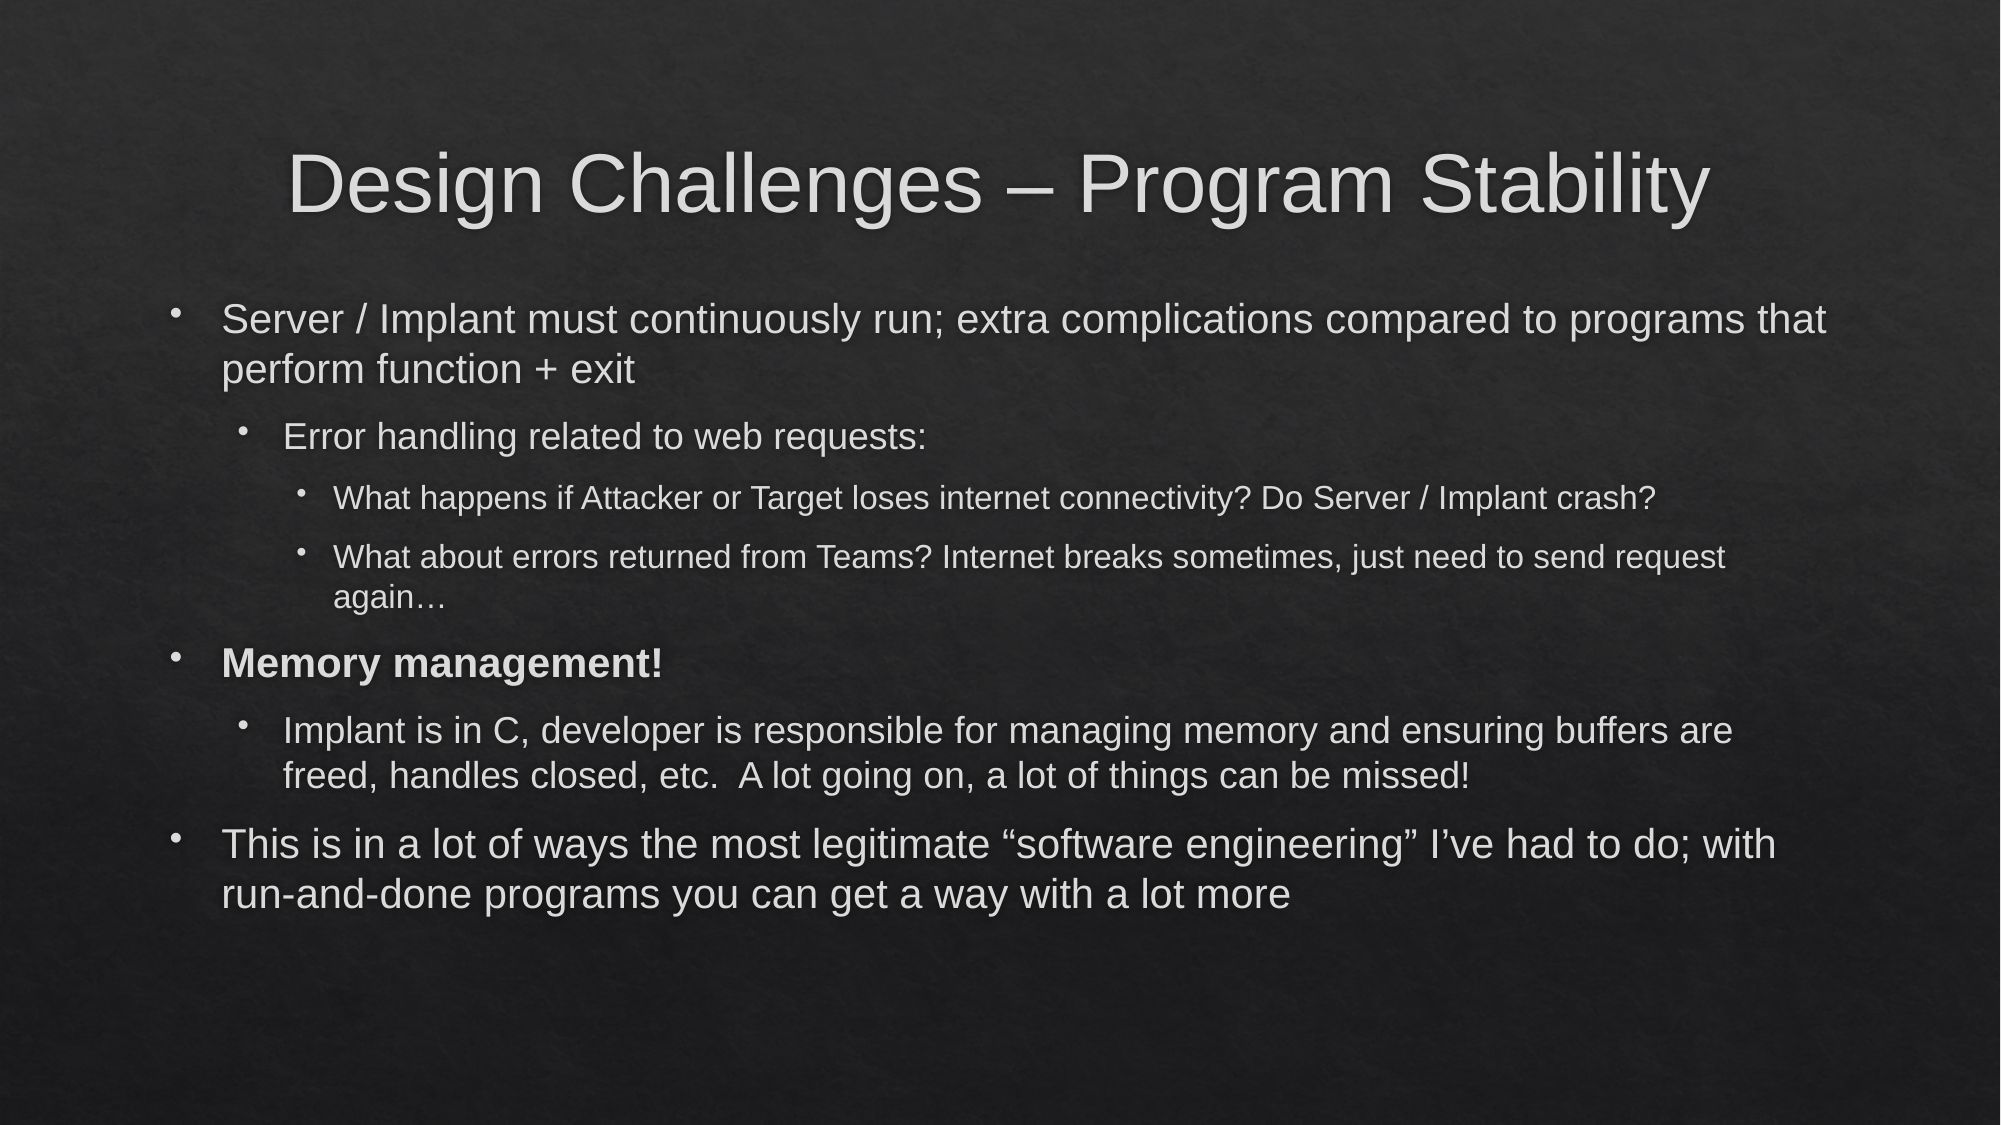

# Design Challenges – Program Stability
Server / Implant must continuously run; extra complications compared to programs that perform function + exit
Error handling related to web requests:
What happens if Attacker or Target loses internet connectivity? Do Server / Implant crash?
What about errors returned from Teams? Internet breaks sometimes, just need to send request again…
Memory management!
Implant is in C, developer is responsible for managing memory and ensuring buffers are freed, handles closed, etc.  A lot going on, a lot of things can be missed!
This is in a lot of ways the most legitimate “software engineering” I’ve had to do; with run-and-done programs you can get a way with a lot more